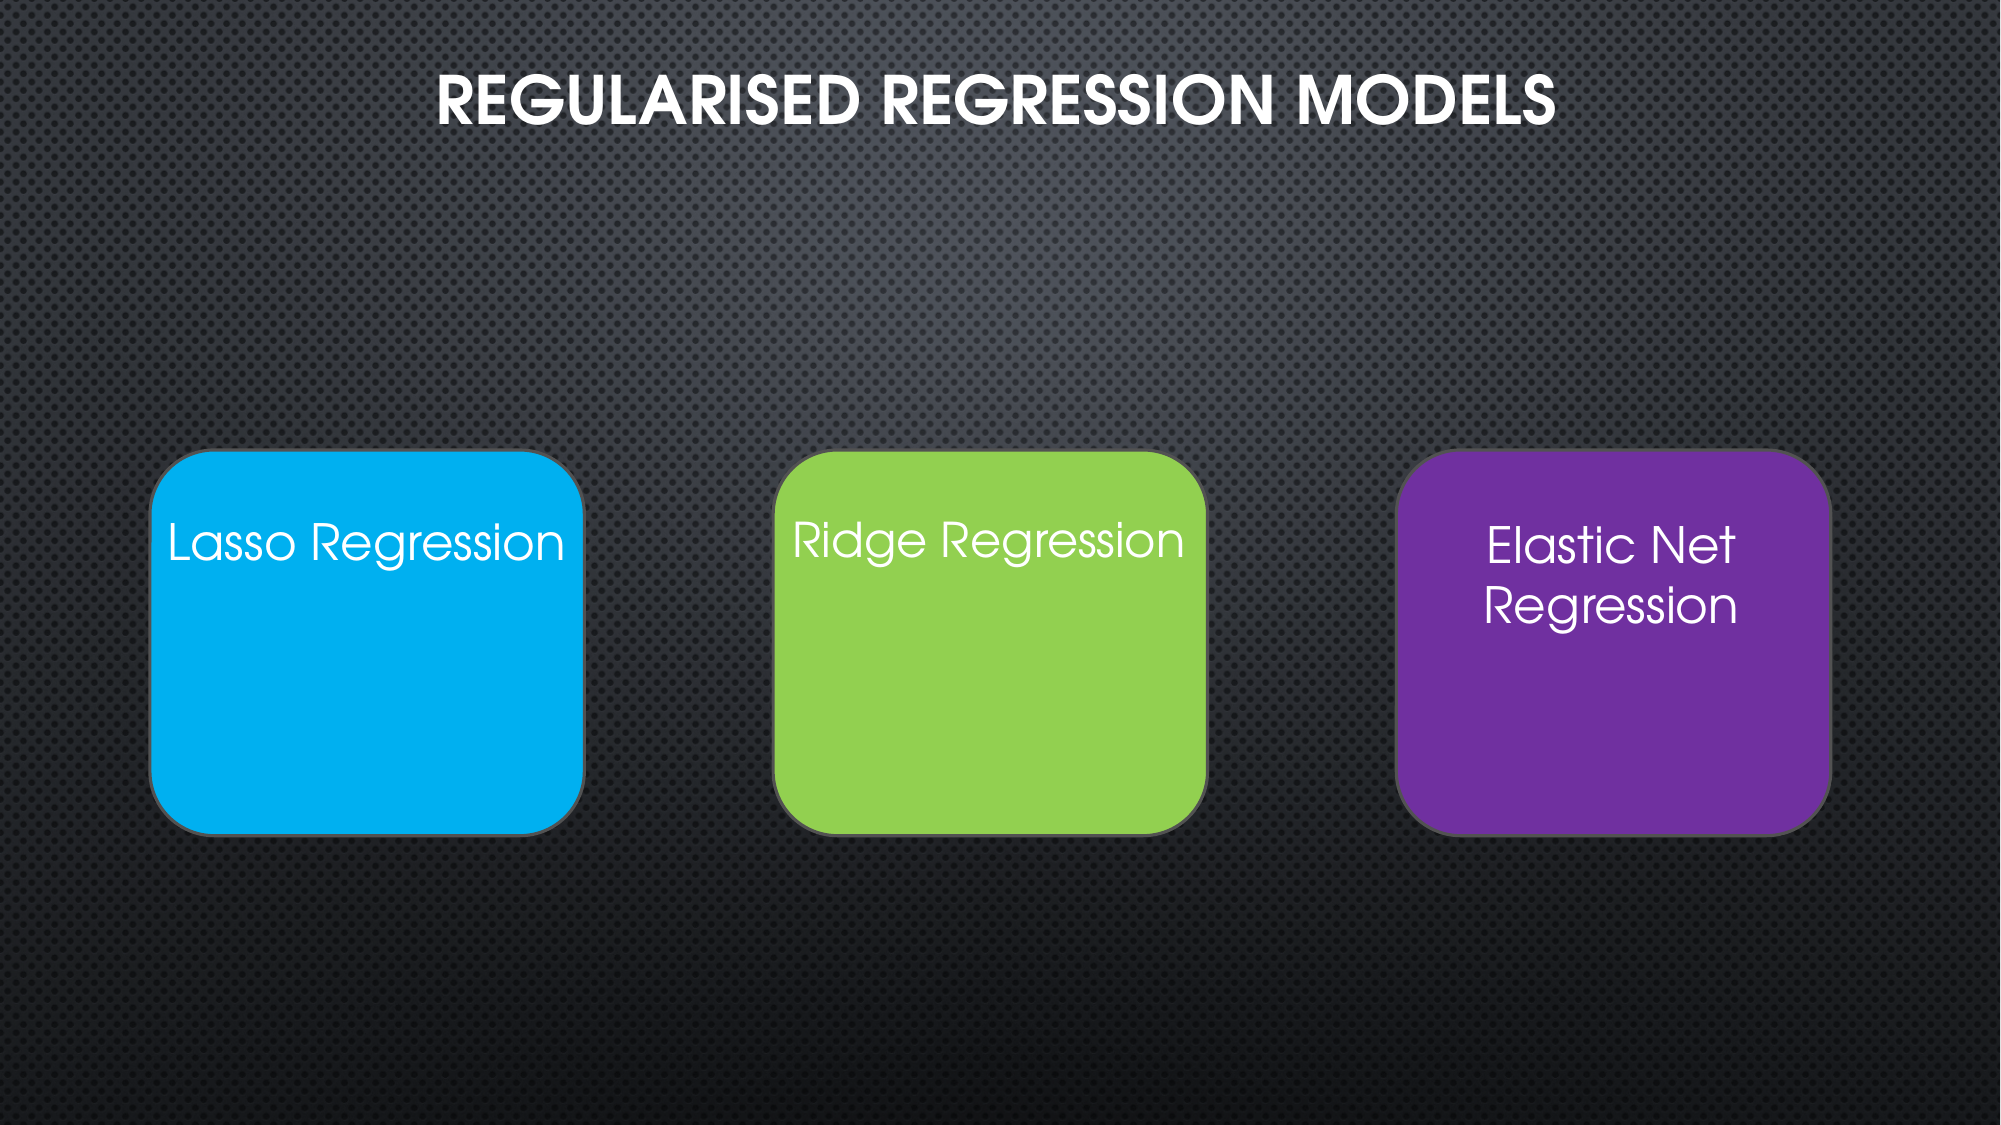

# REGULARISED REGRESSION MODELS

Lasso Regression
Ridge Regression
Elastic Net
Regression